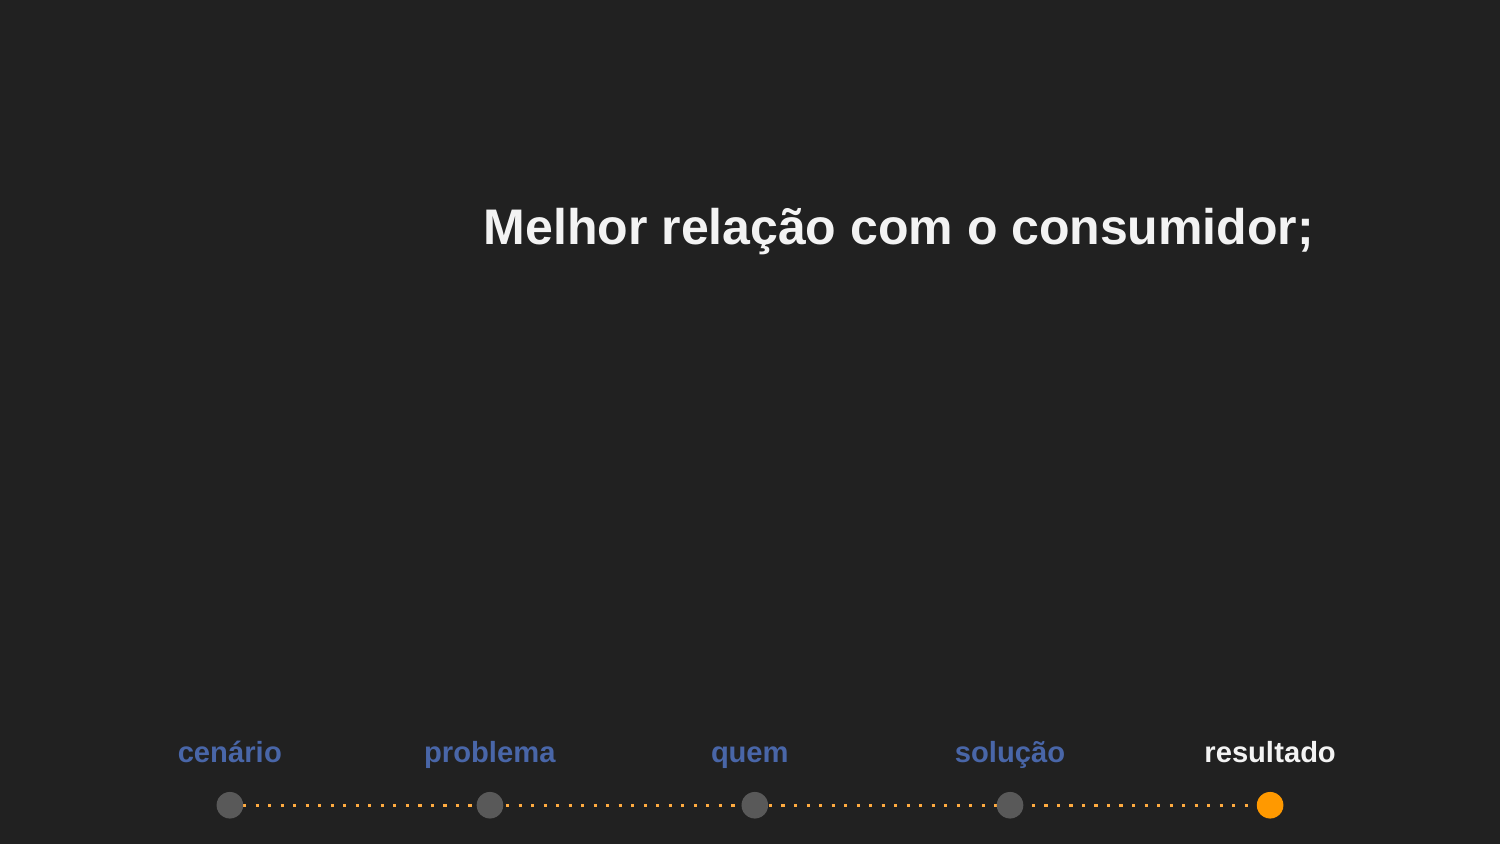

Melhor relação com o consumidor;

cenário
problema
quem
solução
resultado